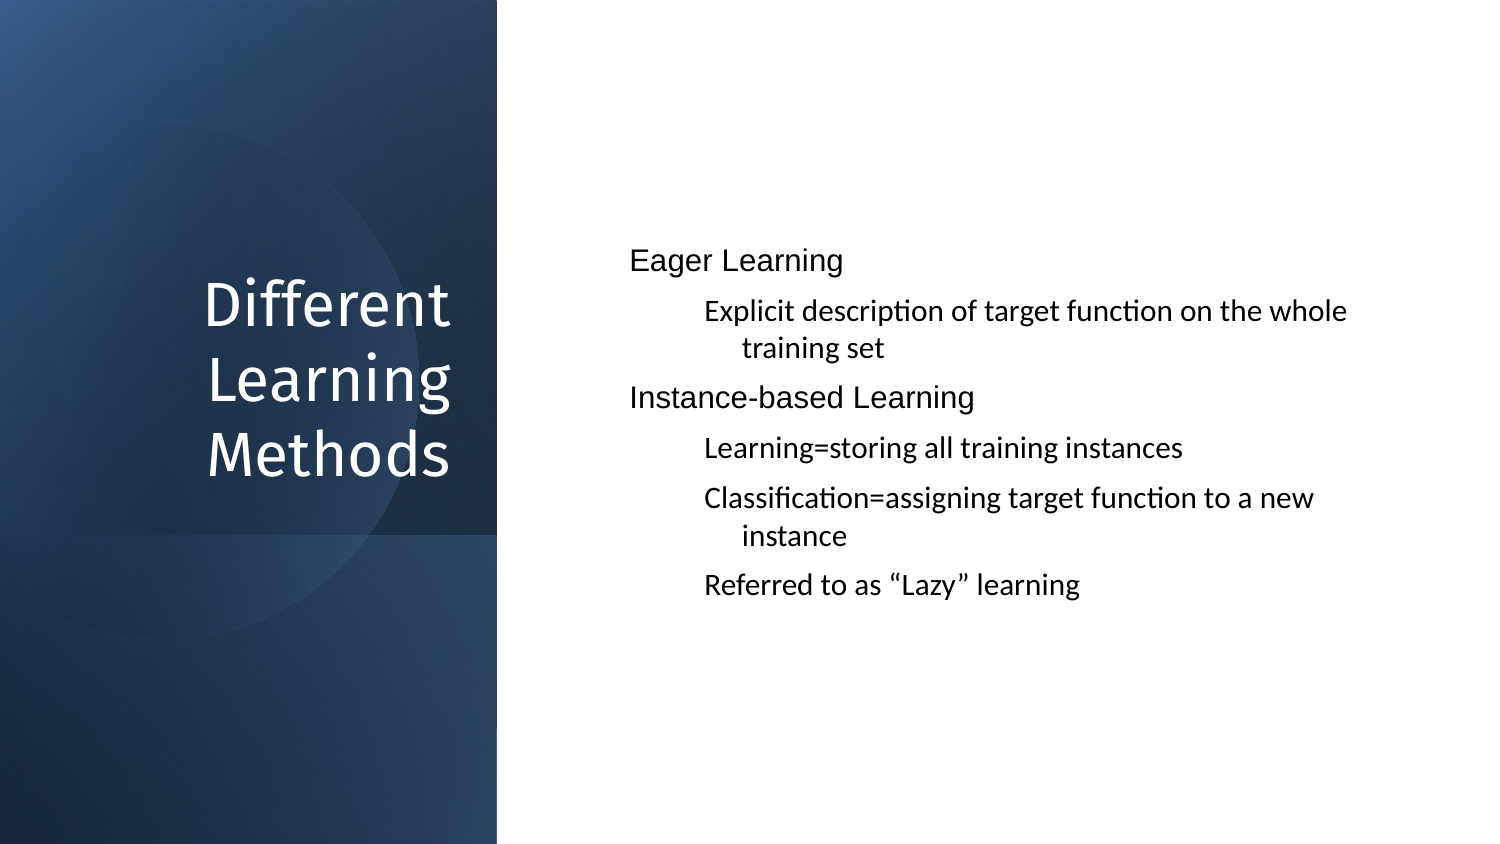

# Different Learning Methods
Eager Learning
Explicit description of target function on the whole training set
Instance-based Learning
Learning=storing all training instances
Classification=assigning target function to a new instance
Referred to as “Lazy” learning